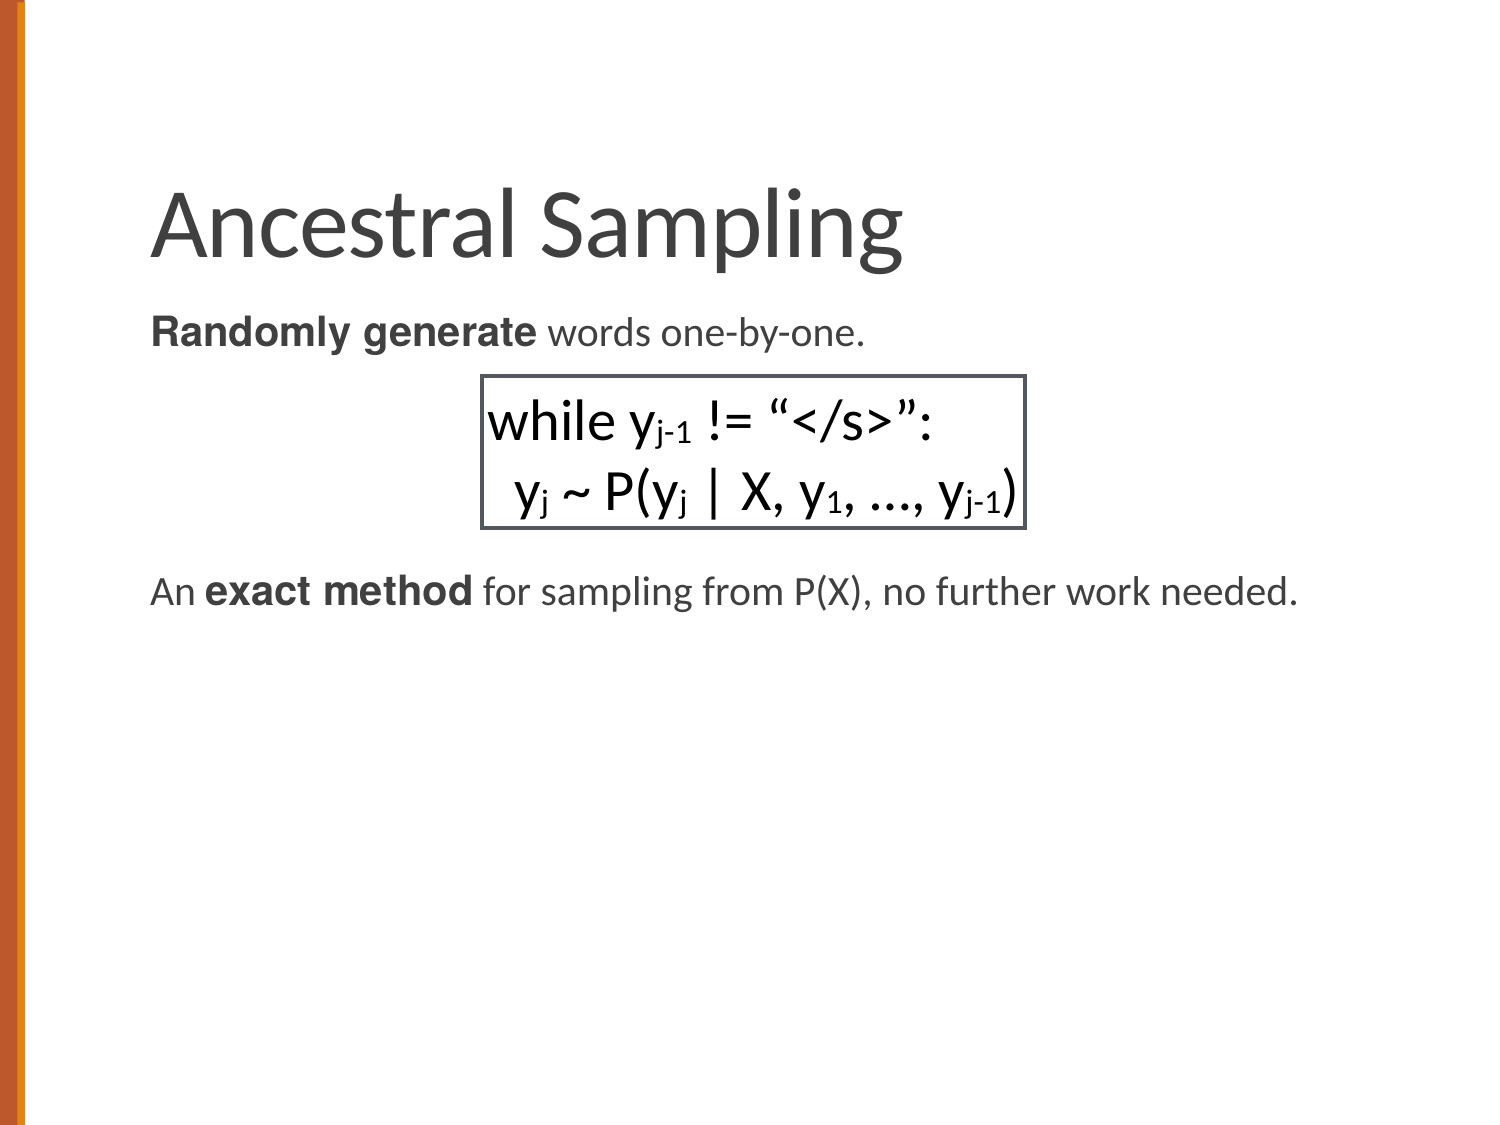

# Ancestral Sampling
Randomly generate words one-by-one.
An exact method for sampling from P(X), no further work needed.
while yj-1 != “</s>”:
  yj ~ P(yj | X, y1, …, yj-1)